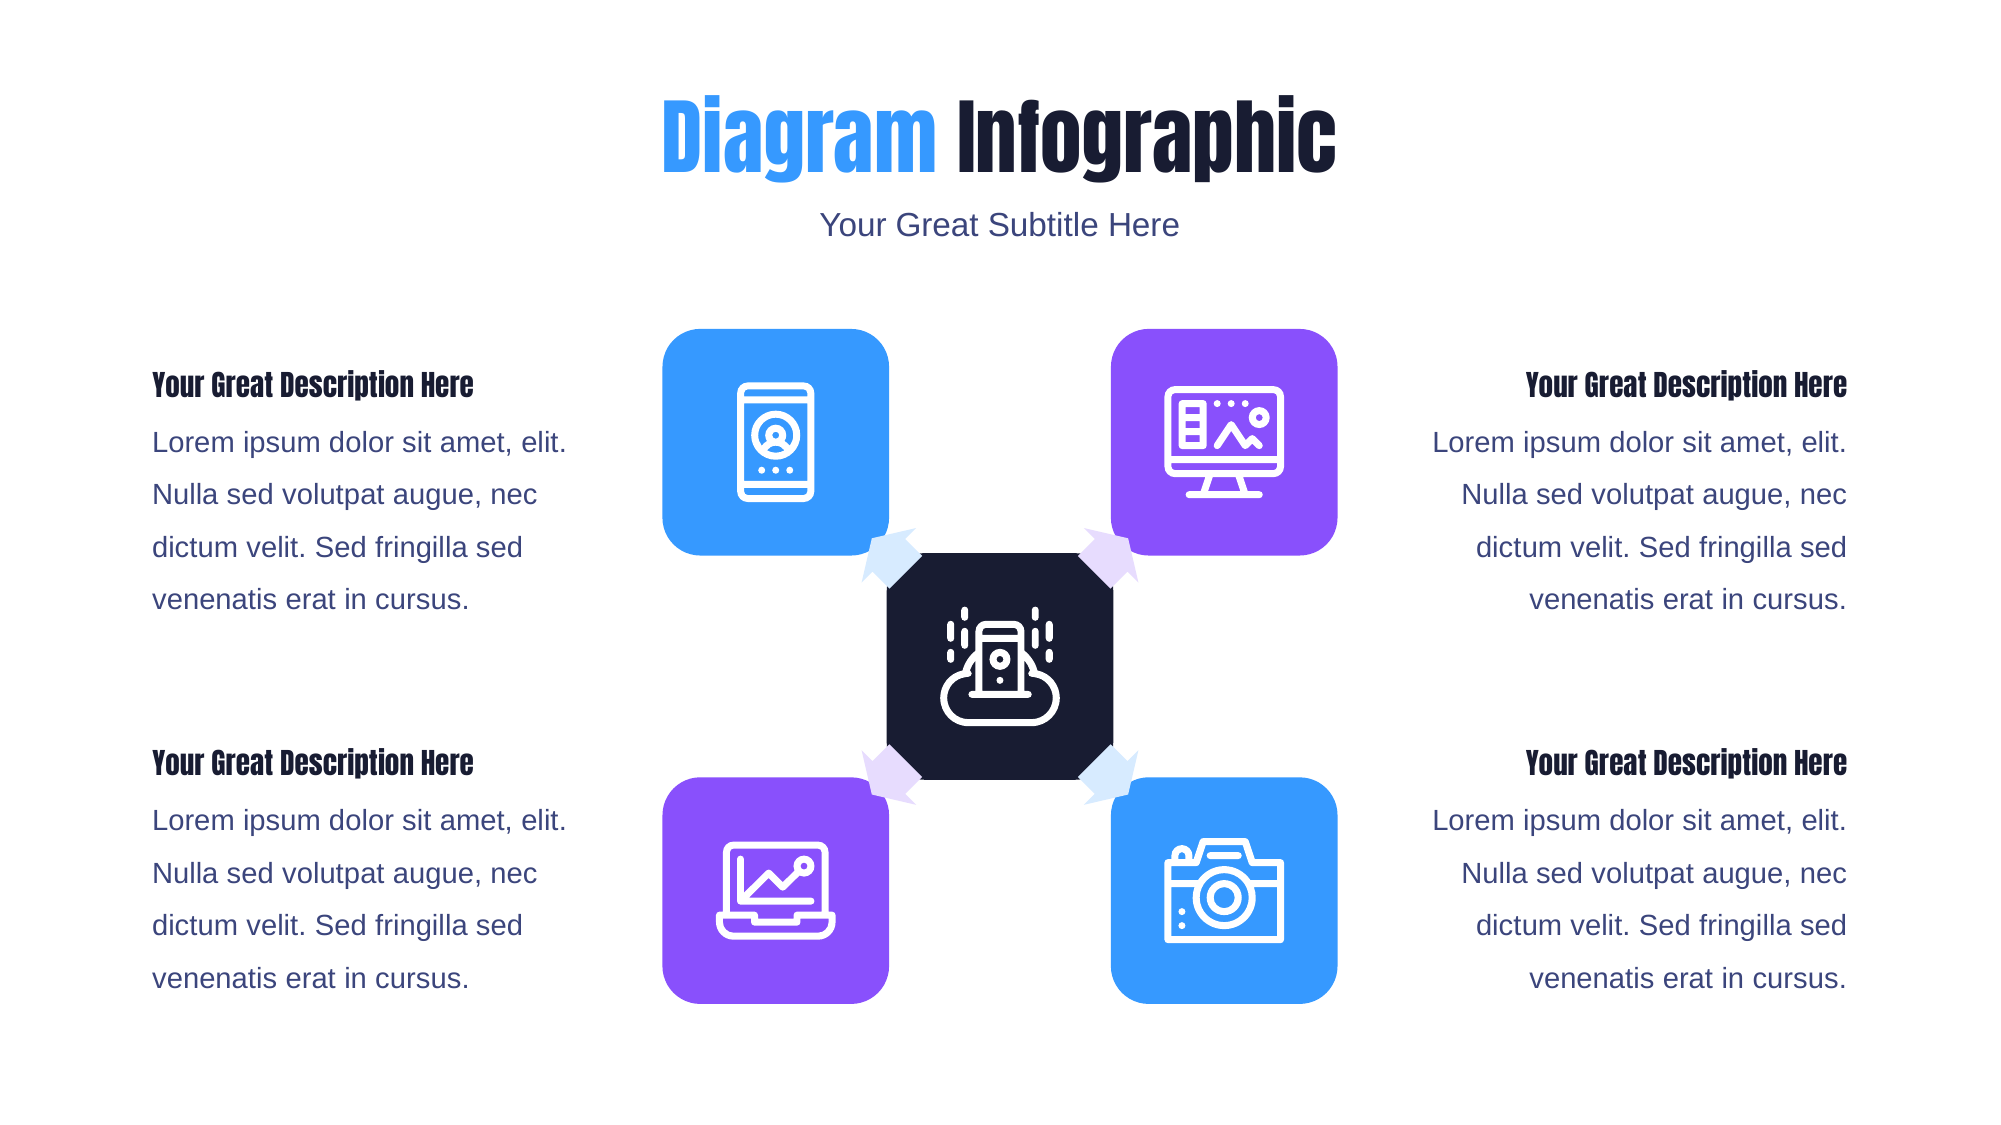

Diagram Infographic
Your Great Subtitle Here

Your Great Description Here
Lorem ipsum dolor sit amet, elit. Nulla sed volutpat augue, nec dictum velit. Sed fringilla sed venenatis erat in cursus.
Your Great Description Here
Lorem ipsum dolor sit amet, elit. Nulla sed volutpat augue, nec dictum velit. Sed fringilla sed venenatis erat in cursus.

Your Great Description Here
Lorem ipsum dolor sit amet, elit. Nulla sed volutpat augue, nec dictum velit. Sed fringilla sed venenatis erat in cursus.
Your Great Description Here
Lorem ipsum dolor sit amet, elit. Nulla sed volutpat augue, nec dictum velit. Sed fringilla sed venenatis erat in cursus.